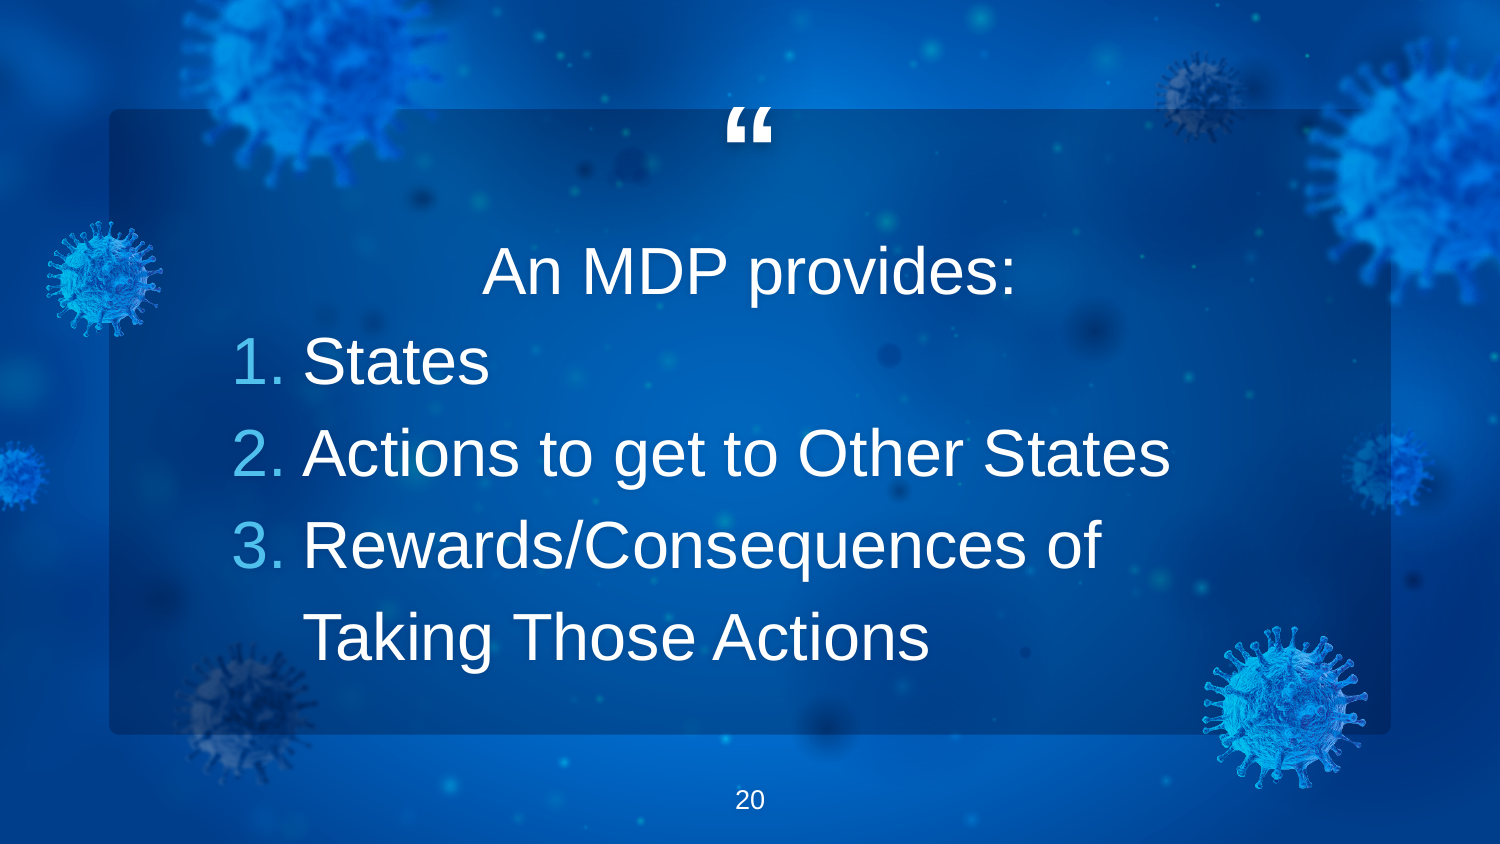

An MDP provides:

States
Actions to get to Other States
Rewards/Consequences of Taking Those Actions

20